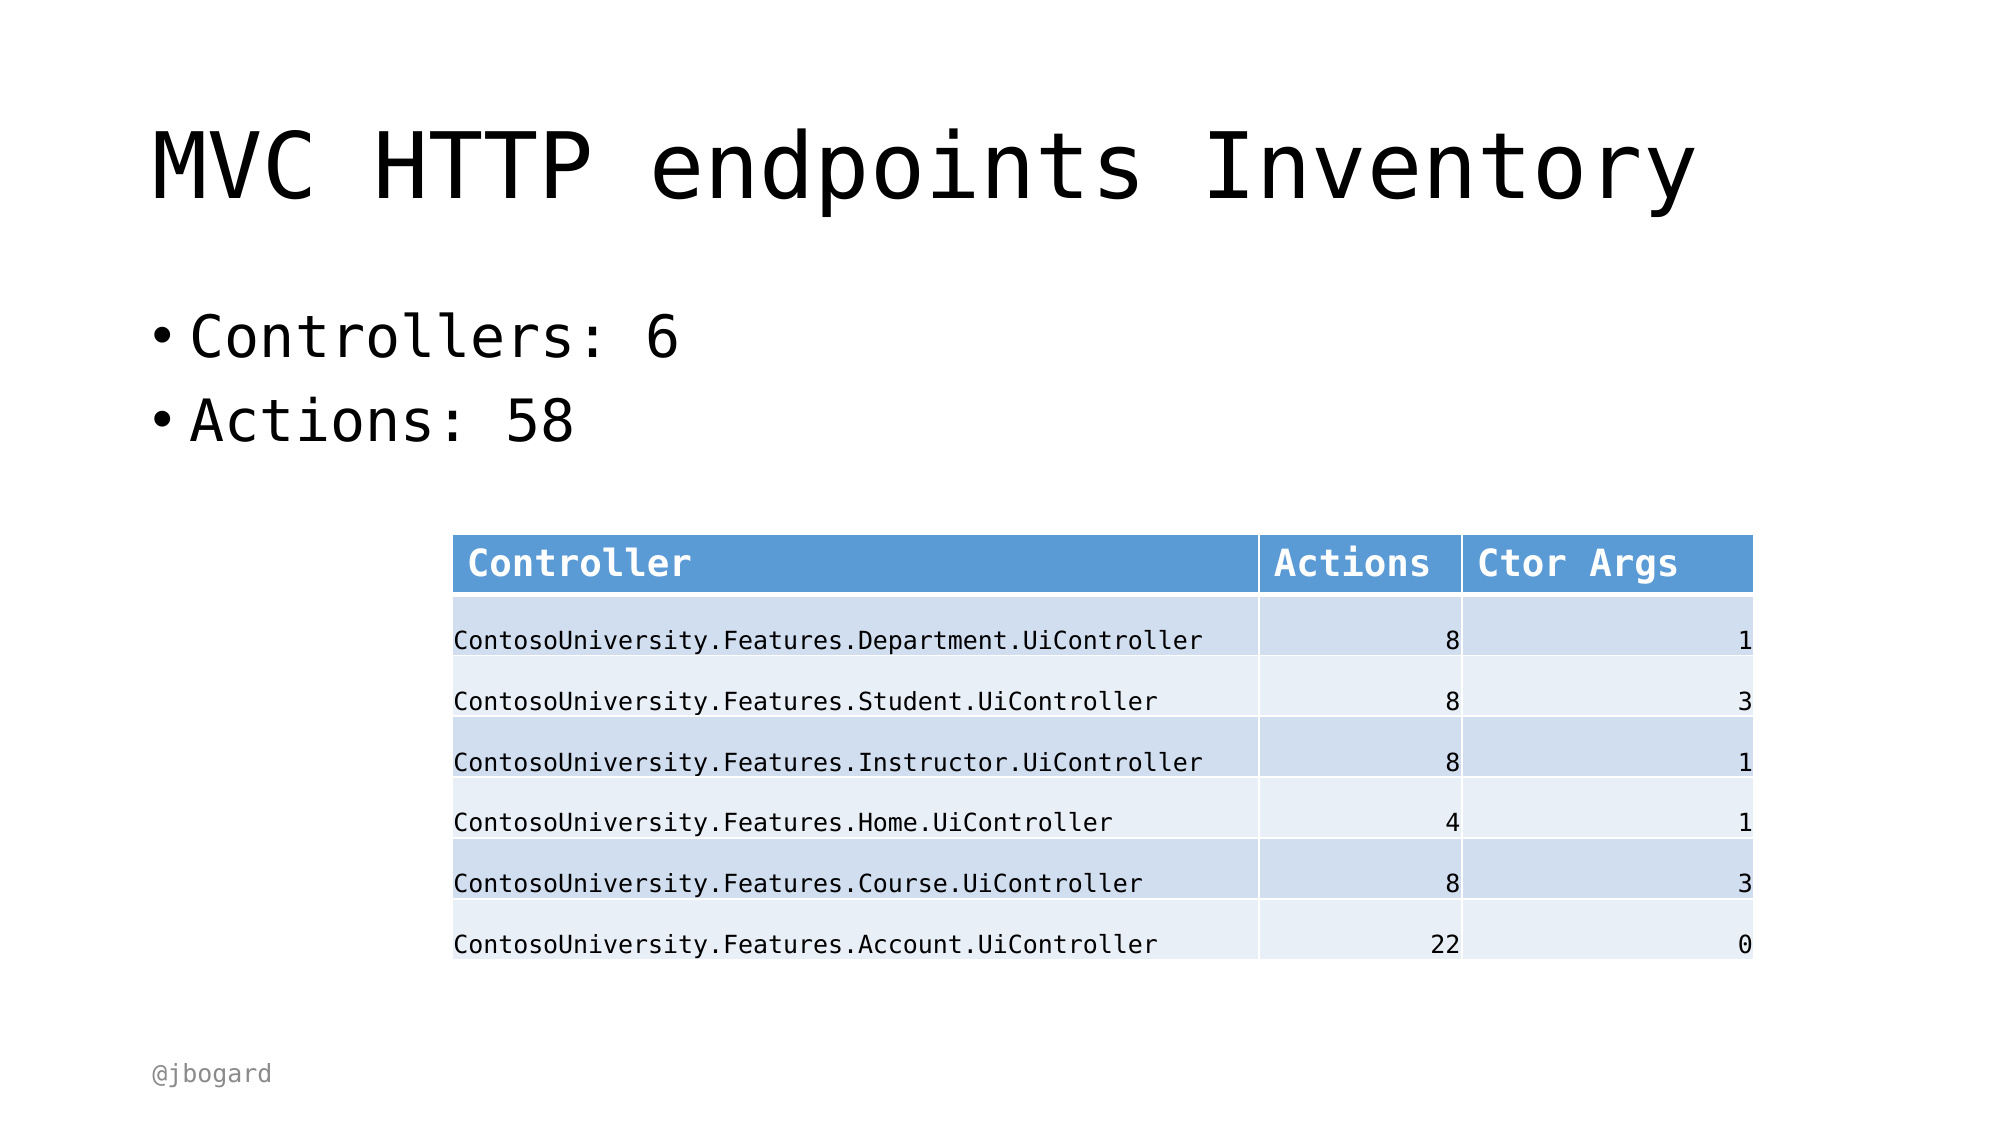

# MVC HTTP endpoints Inventory
Controllers: 6
Actions: 58

| Controller | Actions | Ctor Args |
| --- | --- | --- |
| ContosoUniversity.Features.Department.UiController | 8 | 1 |
| ContosoUniversity.Features.Student.UiController | 8 | 3 |
| ContosoUniversity.Features.Instructor.UiController | 8 | 1 |
| ContosoUniversity.Features.Home.UiController | 4 | 1 |
| ContosoUniversity.Features.Course.UiController | 8 | 3 |
| ContosoUniversity.Features.Account.UiController | 22 | 0 |
@jbogard